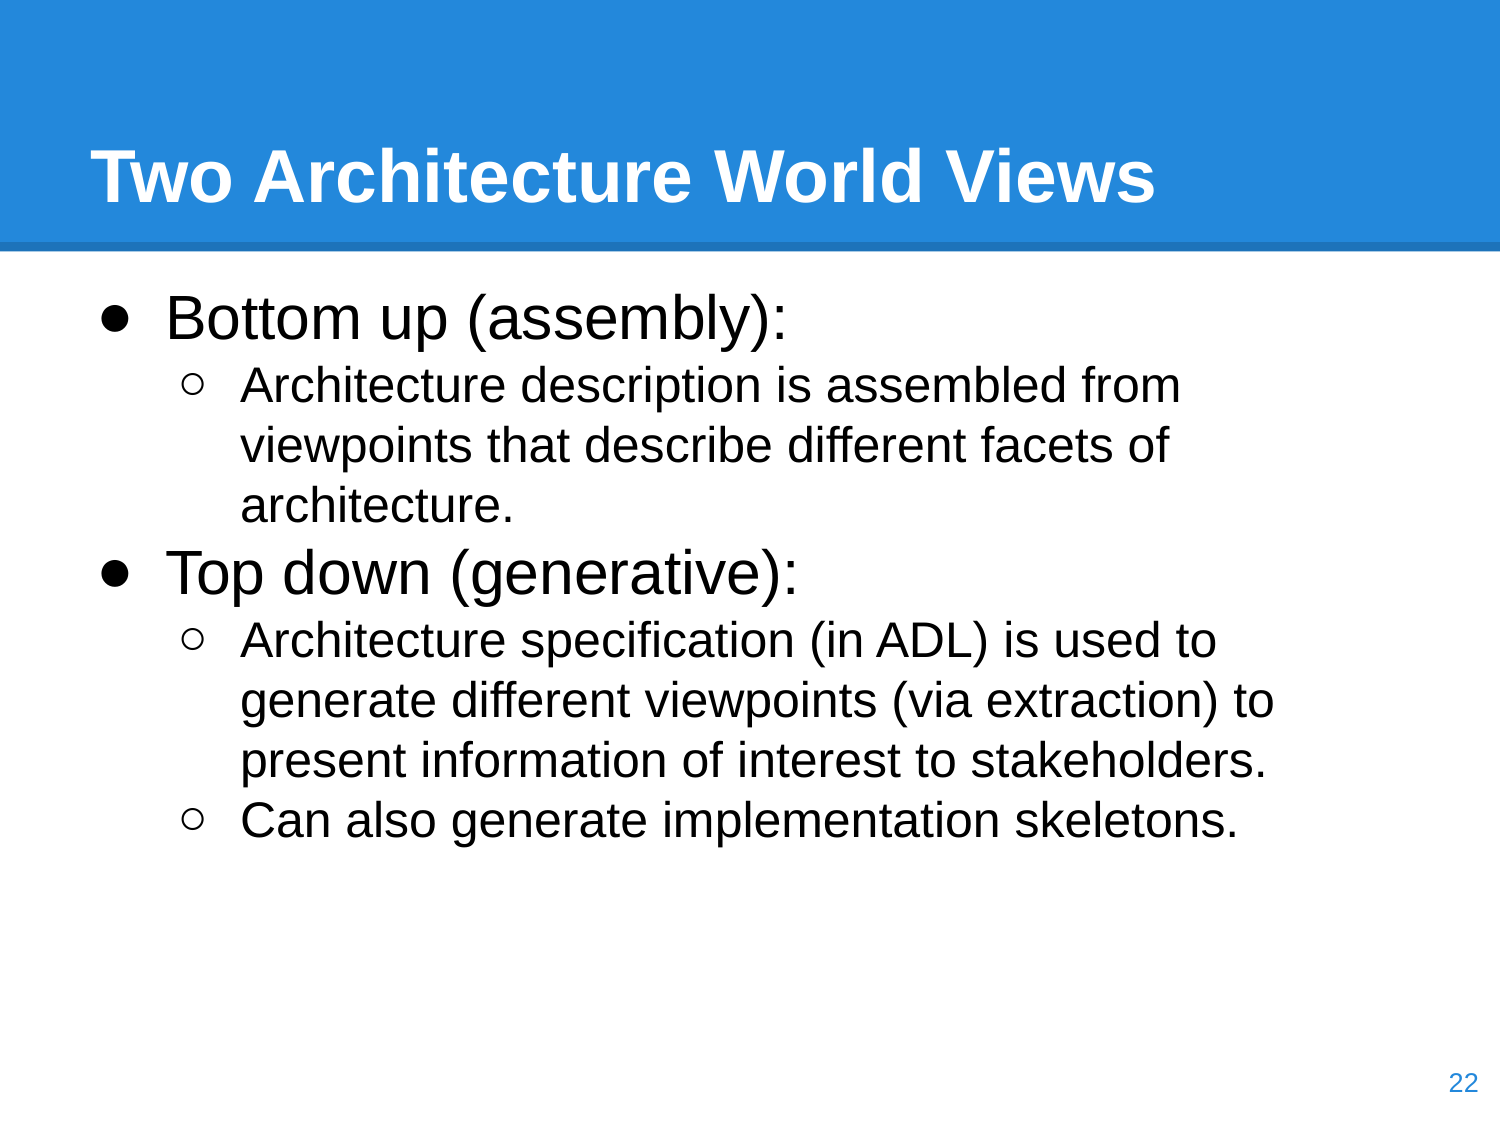

# Two Architecture World Views
Bottom up (assembly):
Architecture description is assembled from viewpoints that describe different facets of architecture.
Top down (generative):
Architecture specification (in ADL) is used to generate different viewpoints (via extraction) to present information of interest to stakeholders.
Can also generate implementation skeletons.
22